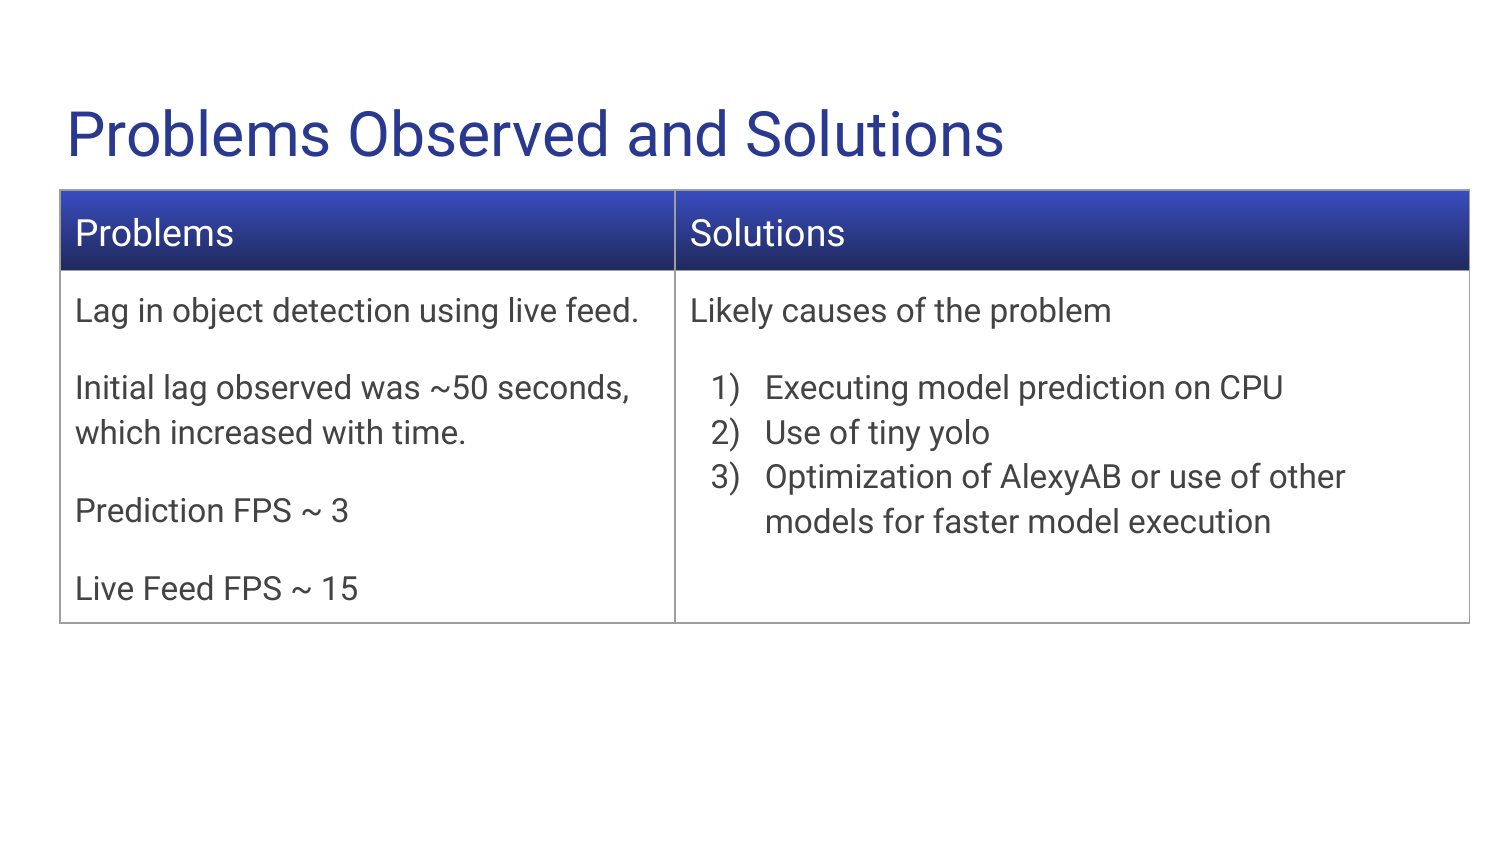

# Problems Observed and Solutions
| Problems | Solutions |
| --- | --- |
| Lag in object detection using live feed. Initial lag observed was ~50 seconds, which increased with time. Prediction FPS ~ 3 Live Feed FPS ~ 15 | Likely causes of the problem Executing model prediction on CPU Use of tiny yolo Optimization of AlexyAB or use of other models for faster model execution |
Yolo